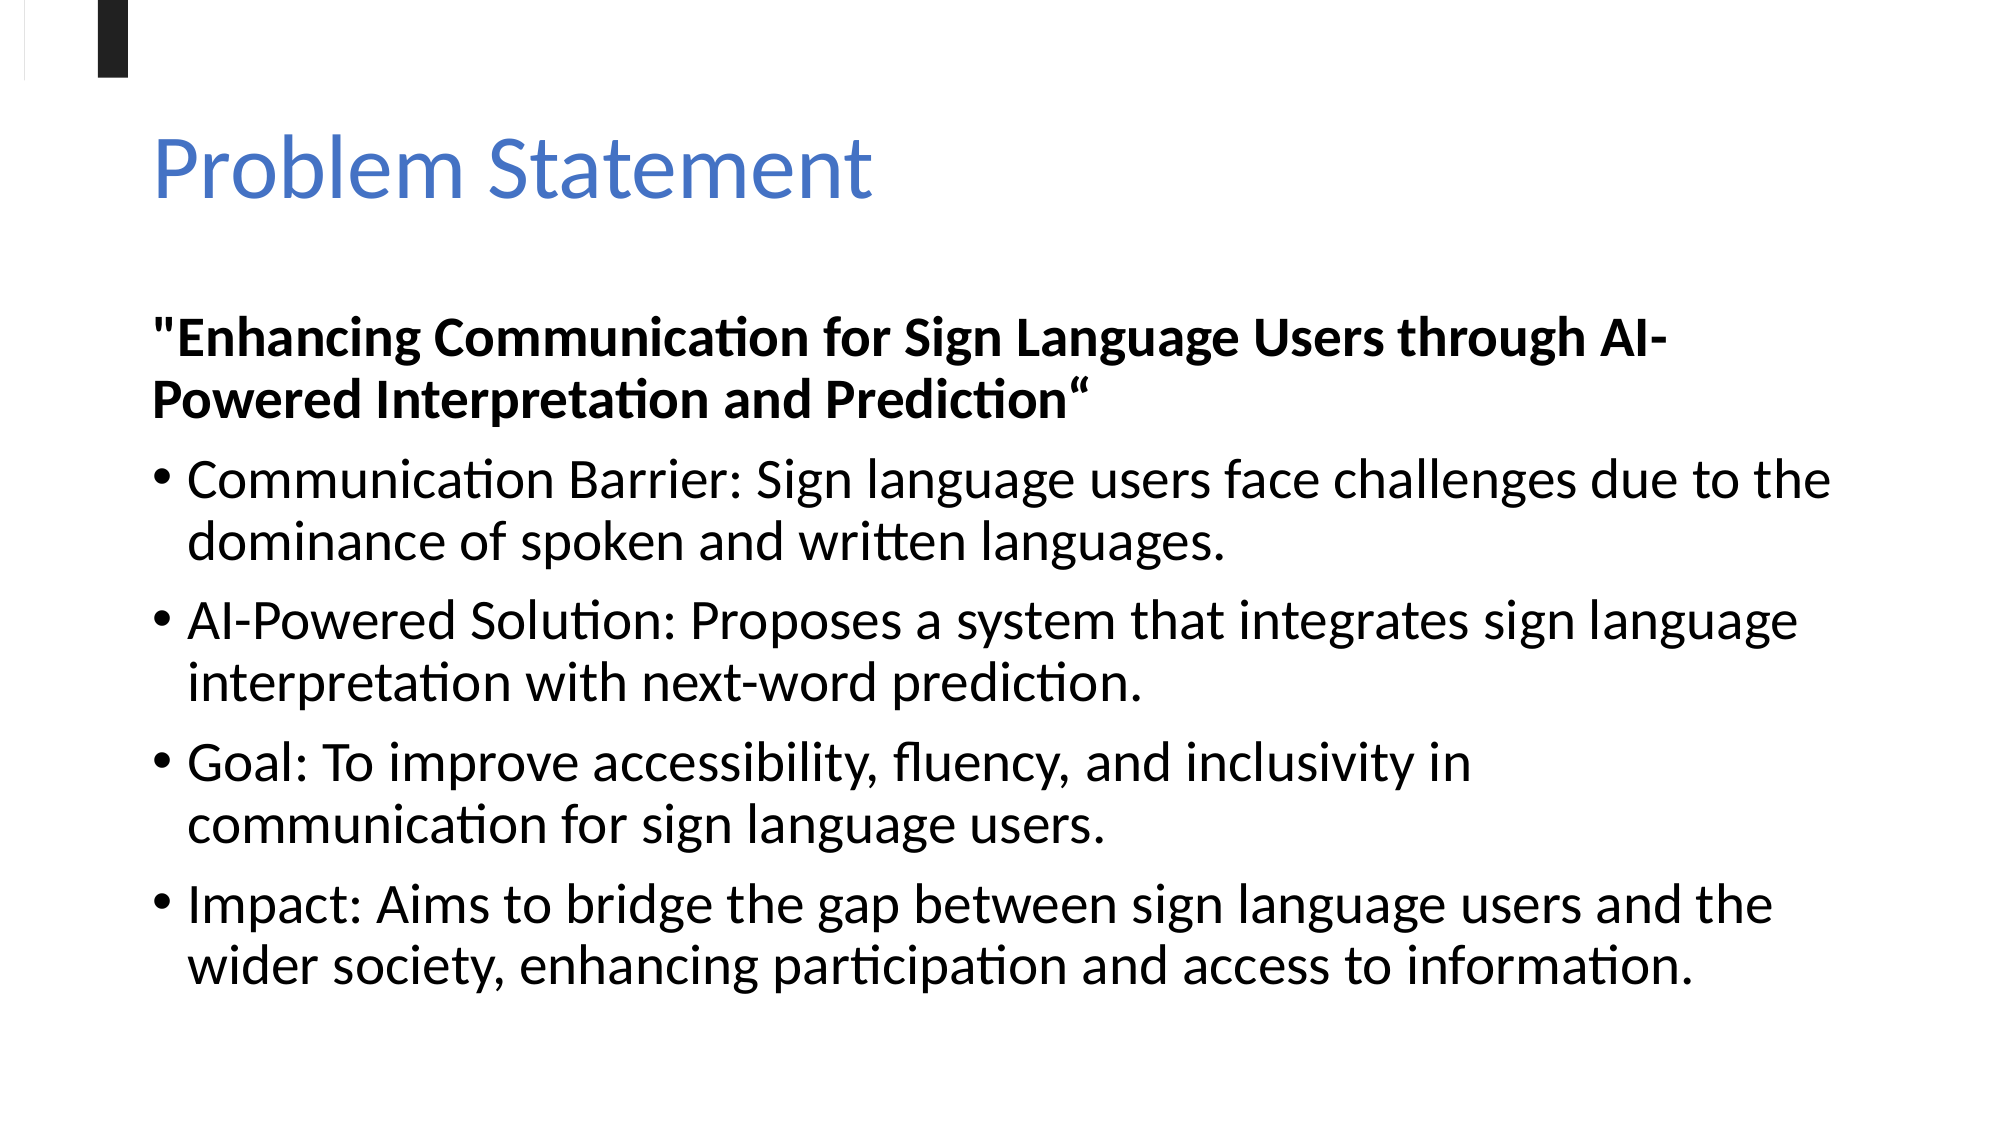

# Problem Statement
"Enhancing Communication for Sign Language Users through AI-Powered Interpretation and Prediction“
Communication Barrier: Sign language users face challenges due to the dominance of spoken and written languages.
AI-Powered Solution: Proposes a system that integrates sign language interpretation with next-word prediction.
Goal: To improve accessibility, fluency, and inclusivity in communication for sign language users.
Impact: Aims to bridge the gap between sign language users and the wider society, enhancing participation and access to information.